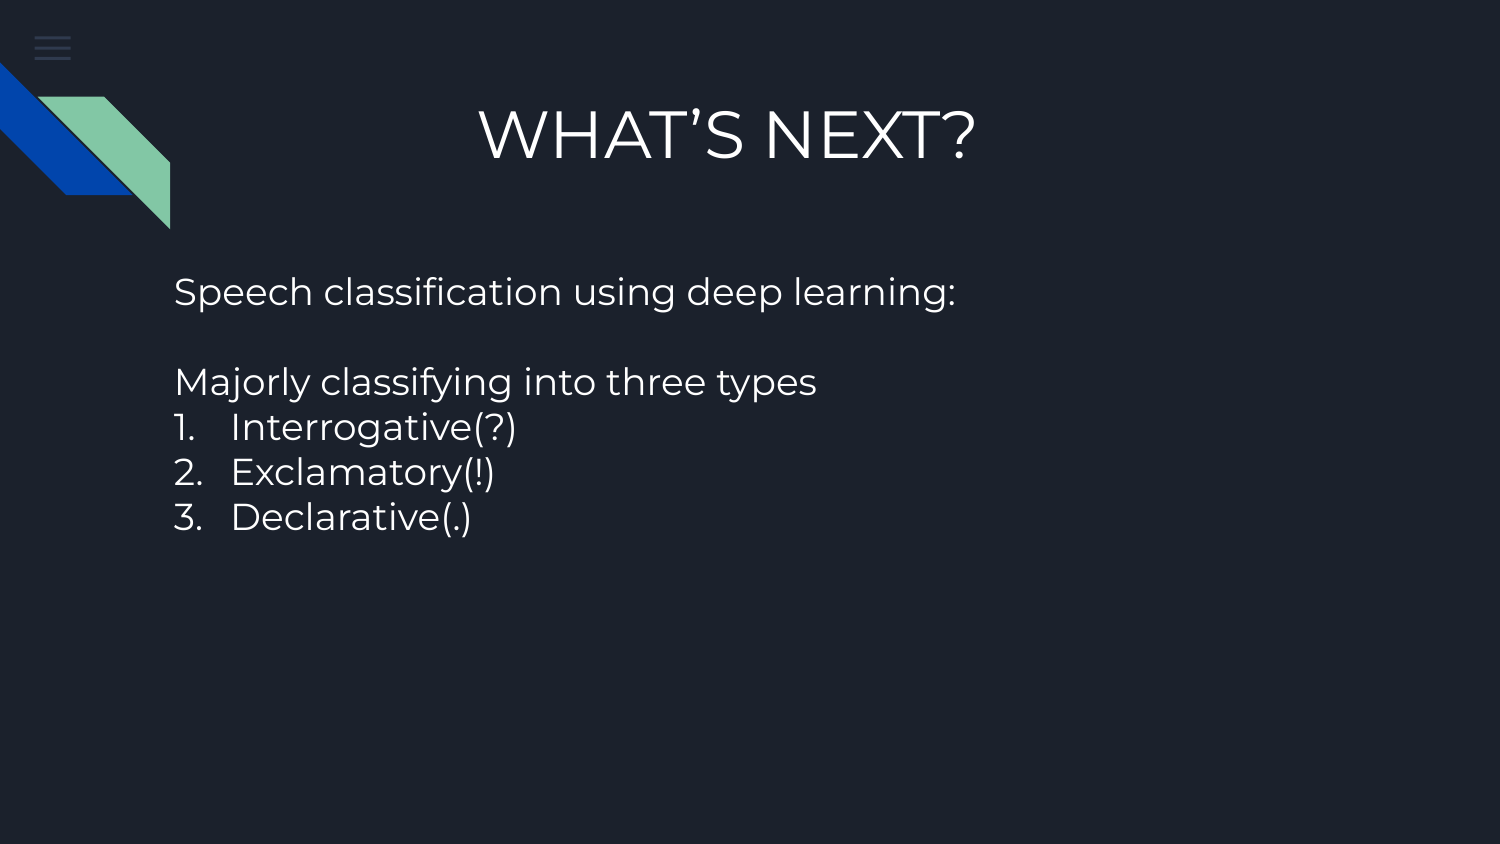

WHAT’S NEXT?
Speech classification using deep learning:

Majorly classifying into three types
Interrogative(?)
Exclamatory(!)
Declarative(.)